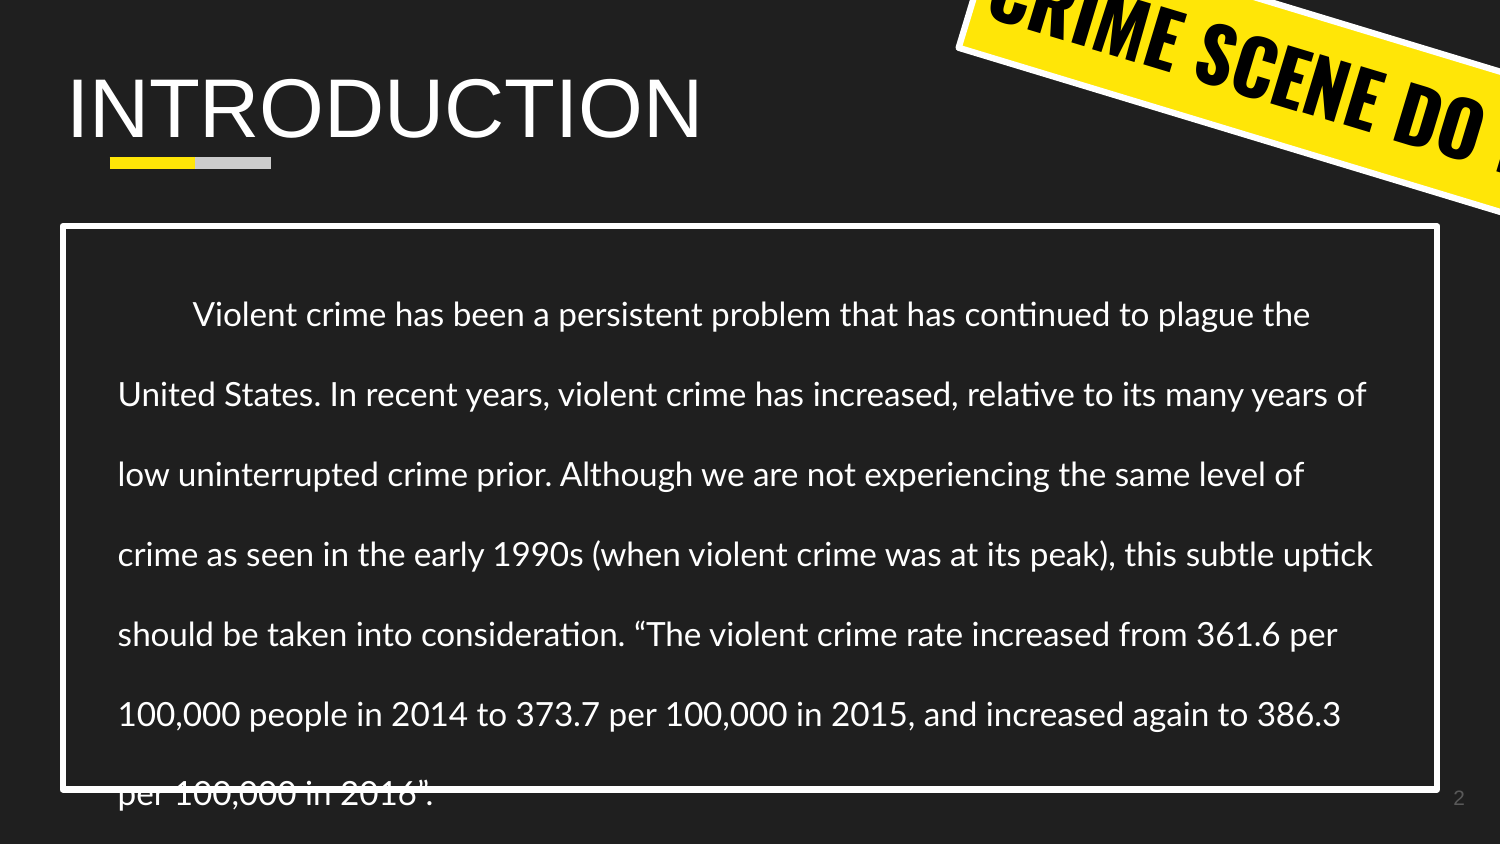

CRIME SCENE DO NOT CROSS
CRIME SCENE DO NOT CROSS
# INTRODUCTION

Violent crime has been a persistent problem that has continued to plague the United States. In recent years, violent crime has increased, relative to its many years of low uninterrupted crime prior. Although we are not experiencing the same level of crime as seen in the early 1990s (when violent crime was at its peak), this subtle uptick should be taken into consideration. “The violent crime rate increased from 361.6 per 100,000 people in 2014 to 373.7 per 100,000 in 2015, and increased again to 386.3 per 100,000 in 2016”.
2